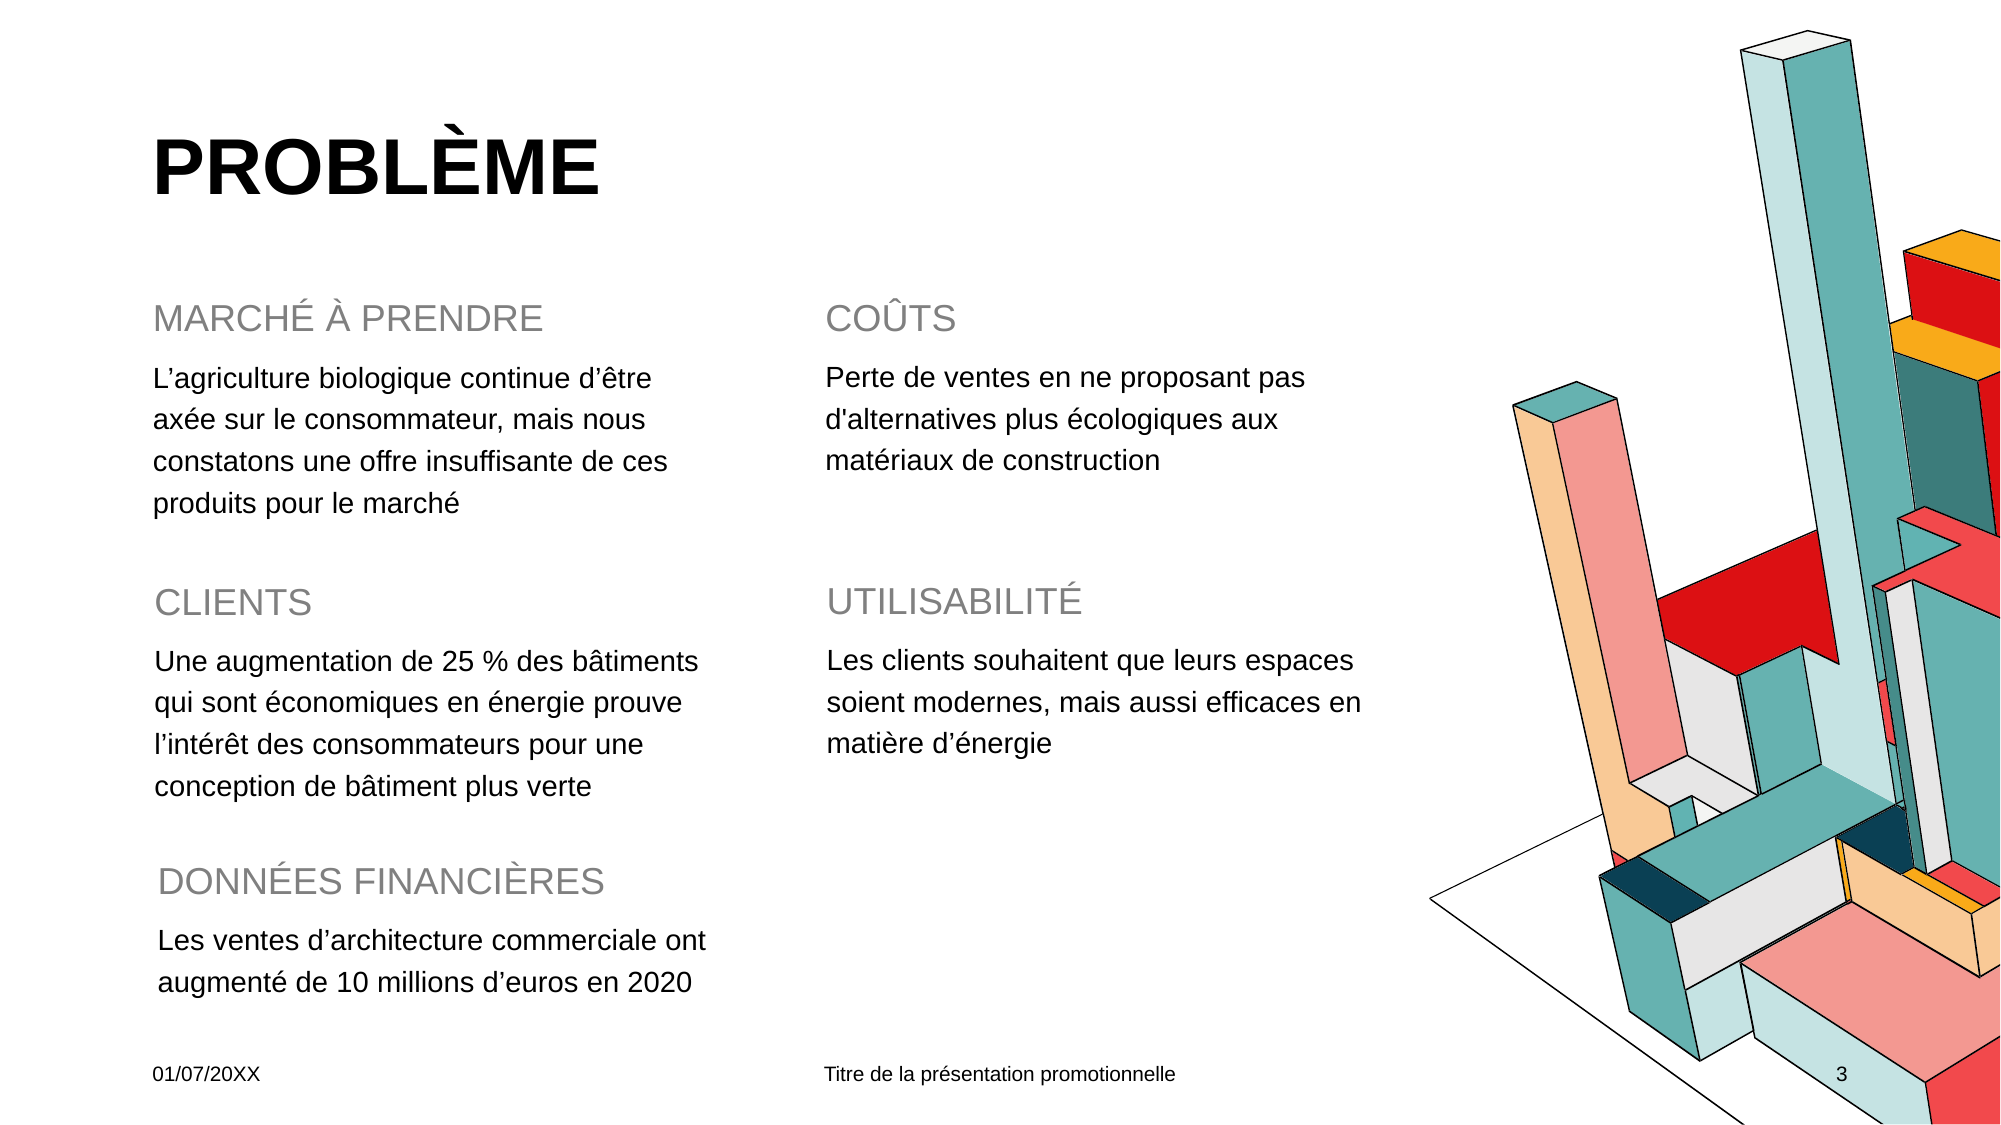

# PROBLÈME
COÛTS
MARCHÉ À PRENDRE
Perte de ventes en ne proposant pas d'alternatives plus écologiques aux matériaux de construction
L’agriculture biologique continue d’être axée sur le consommateur, mais nous constatons une offre insuffisante de ces produits pour le marché
UTILISABILITÉ
CLIENTS
Les clients souhaitent que leurs espaces soient modernes, mais aussi efficaces en matière d’énergie
Une augmentation de 25 % des bâtiments qui sont économiques en énergie prouve l’intérêt des consommateurs pour une conception de bâtiment plus verte
DONNÉES FINANCIÈRES
Les ventes d’architecture commerciale ont augmenté de 10 millions d’euros en 2020
01/07/20XX
Titre de la présentation promotionnelle
3